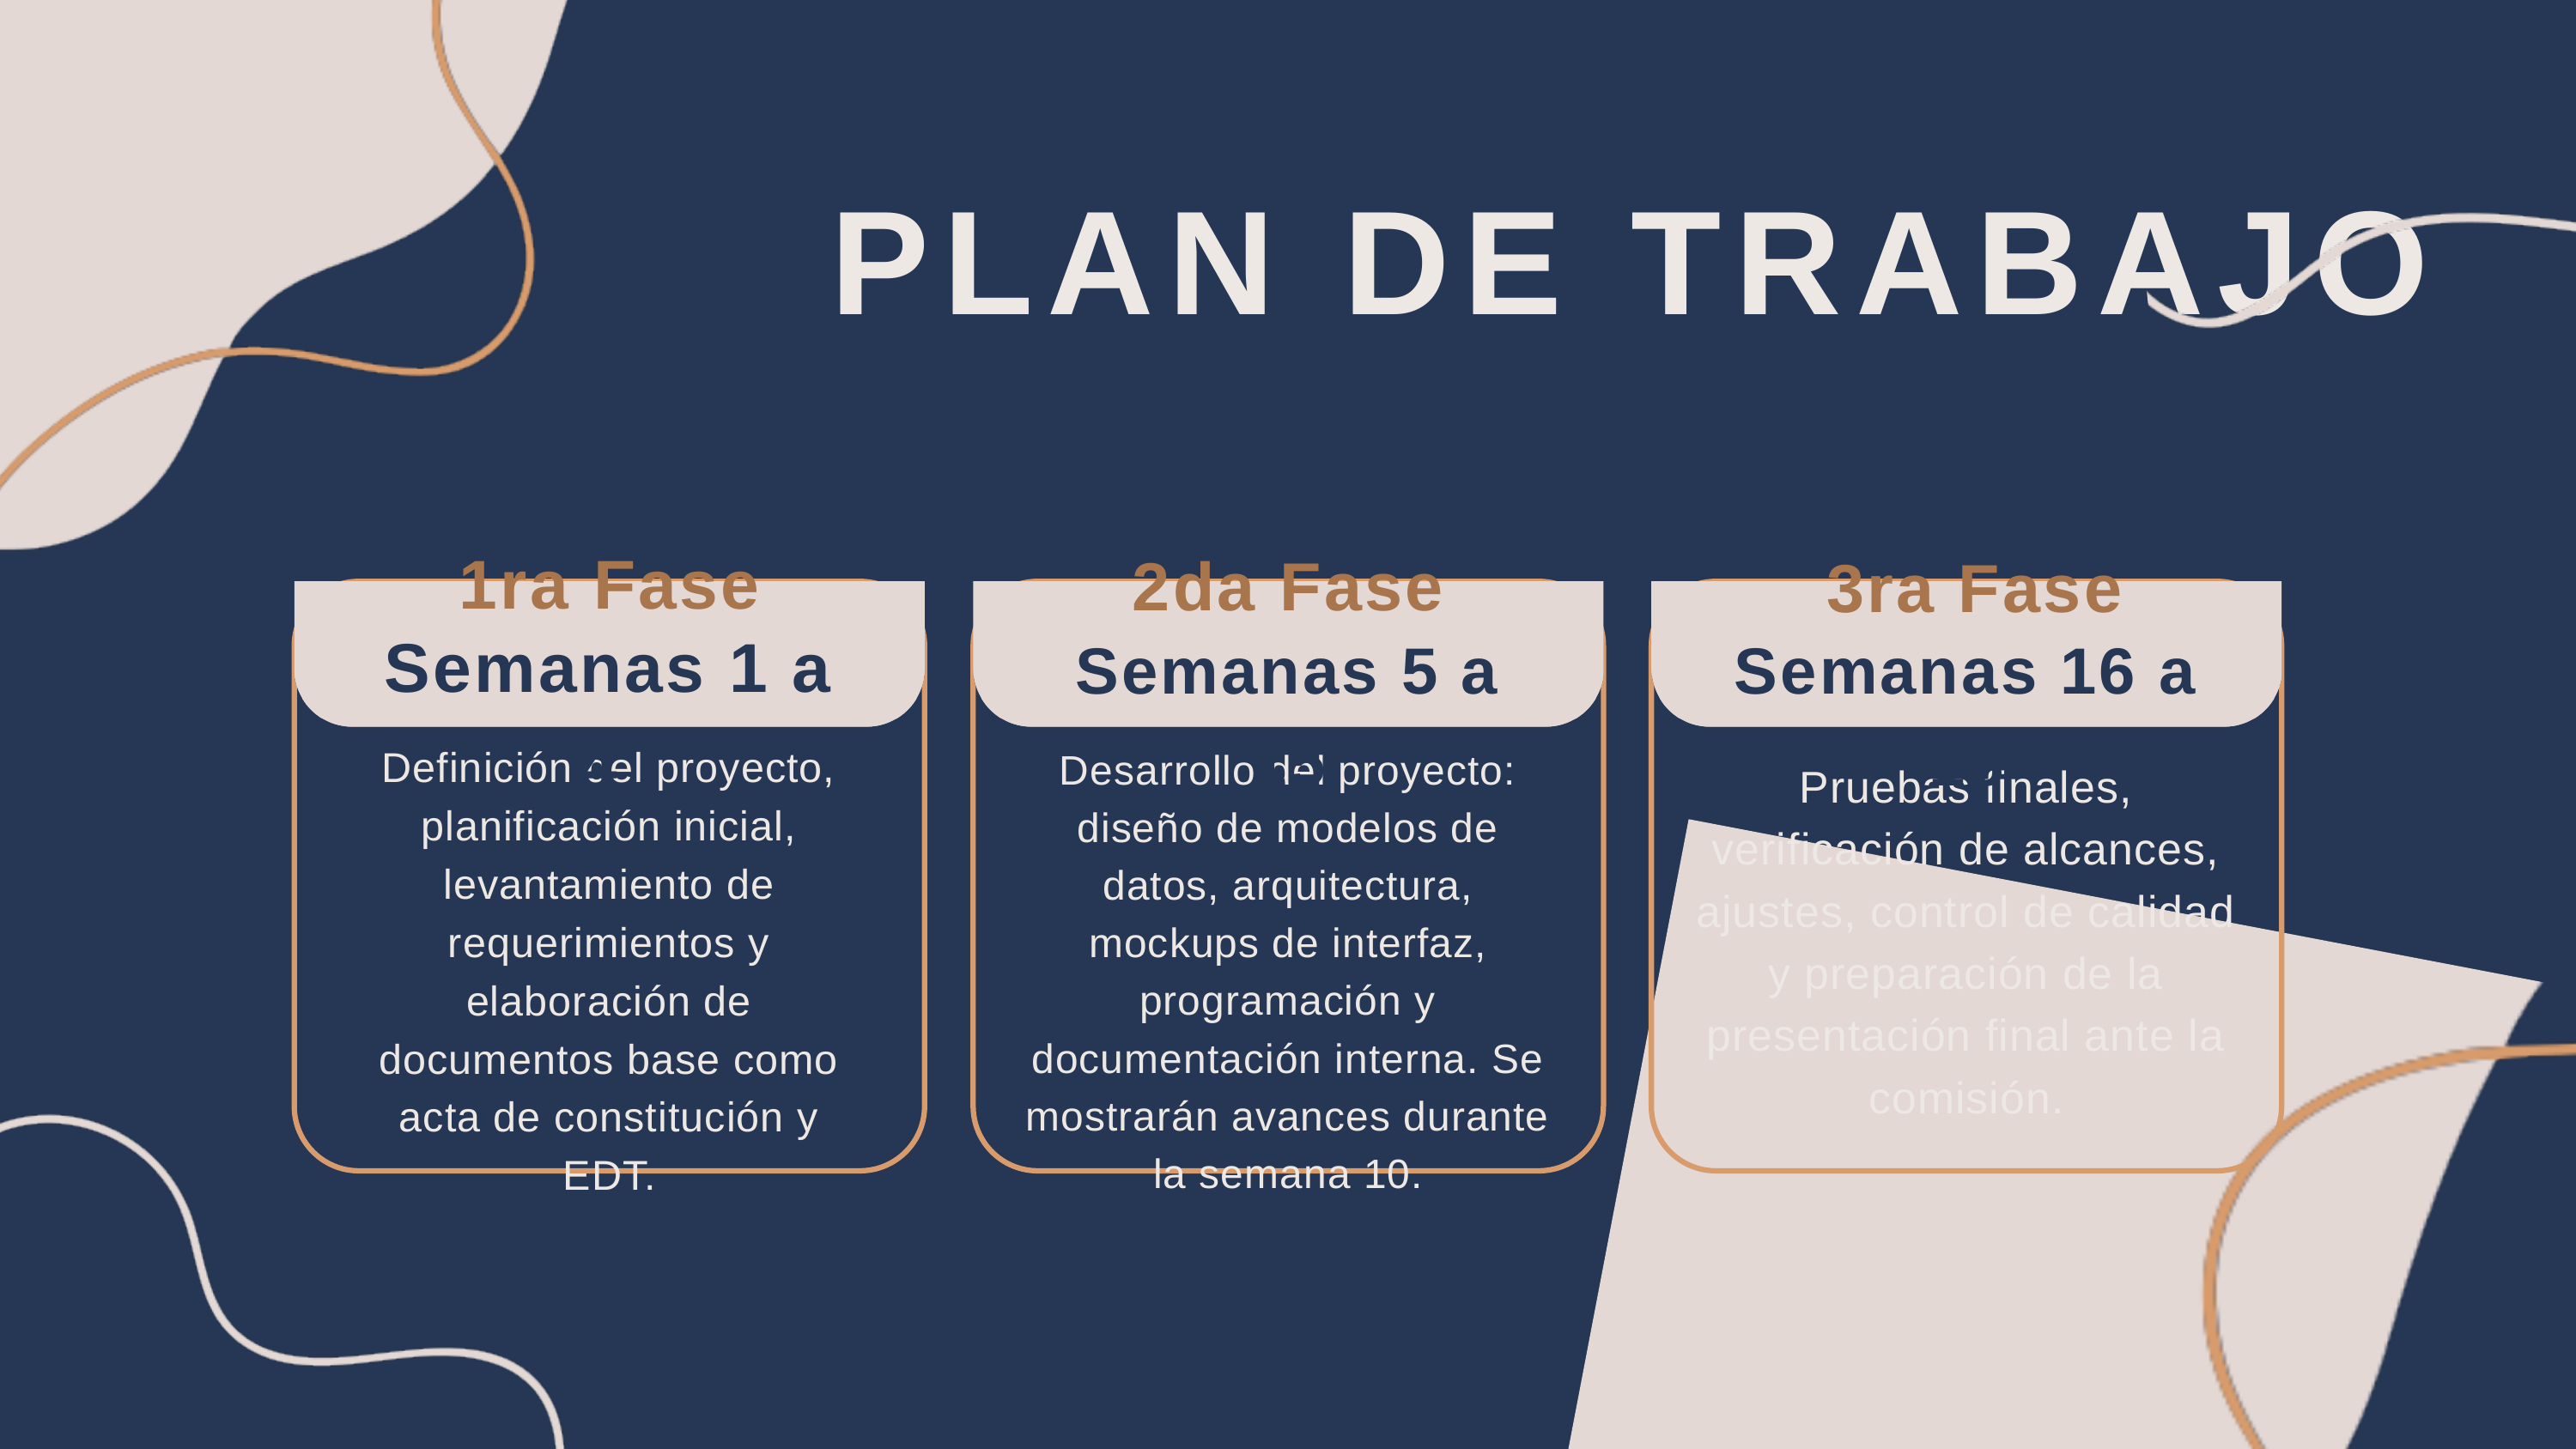

PLAN DE TRABAJO
1ra Fase
2da Fase
3ra Fase

Semanas 1 a 4
Semanas 5 a 15
Semanas 16 a 18
Definición del proyecto, planificación inicial, levantamiento de requerimientos y elaboración de documentos base como acta de constitución y EDT.
Desarrollo del proyecto: diseño de modelos de datos, arquitectura, mockups de interfaz, programación y documentación interna. Se mostrarán avances durante la semana 10.
Pruebas finales, verificación de alcances, ajustes, control de calidad y preparación de la presentación final ante la comisión.